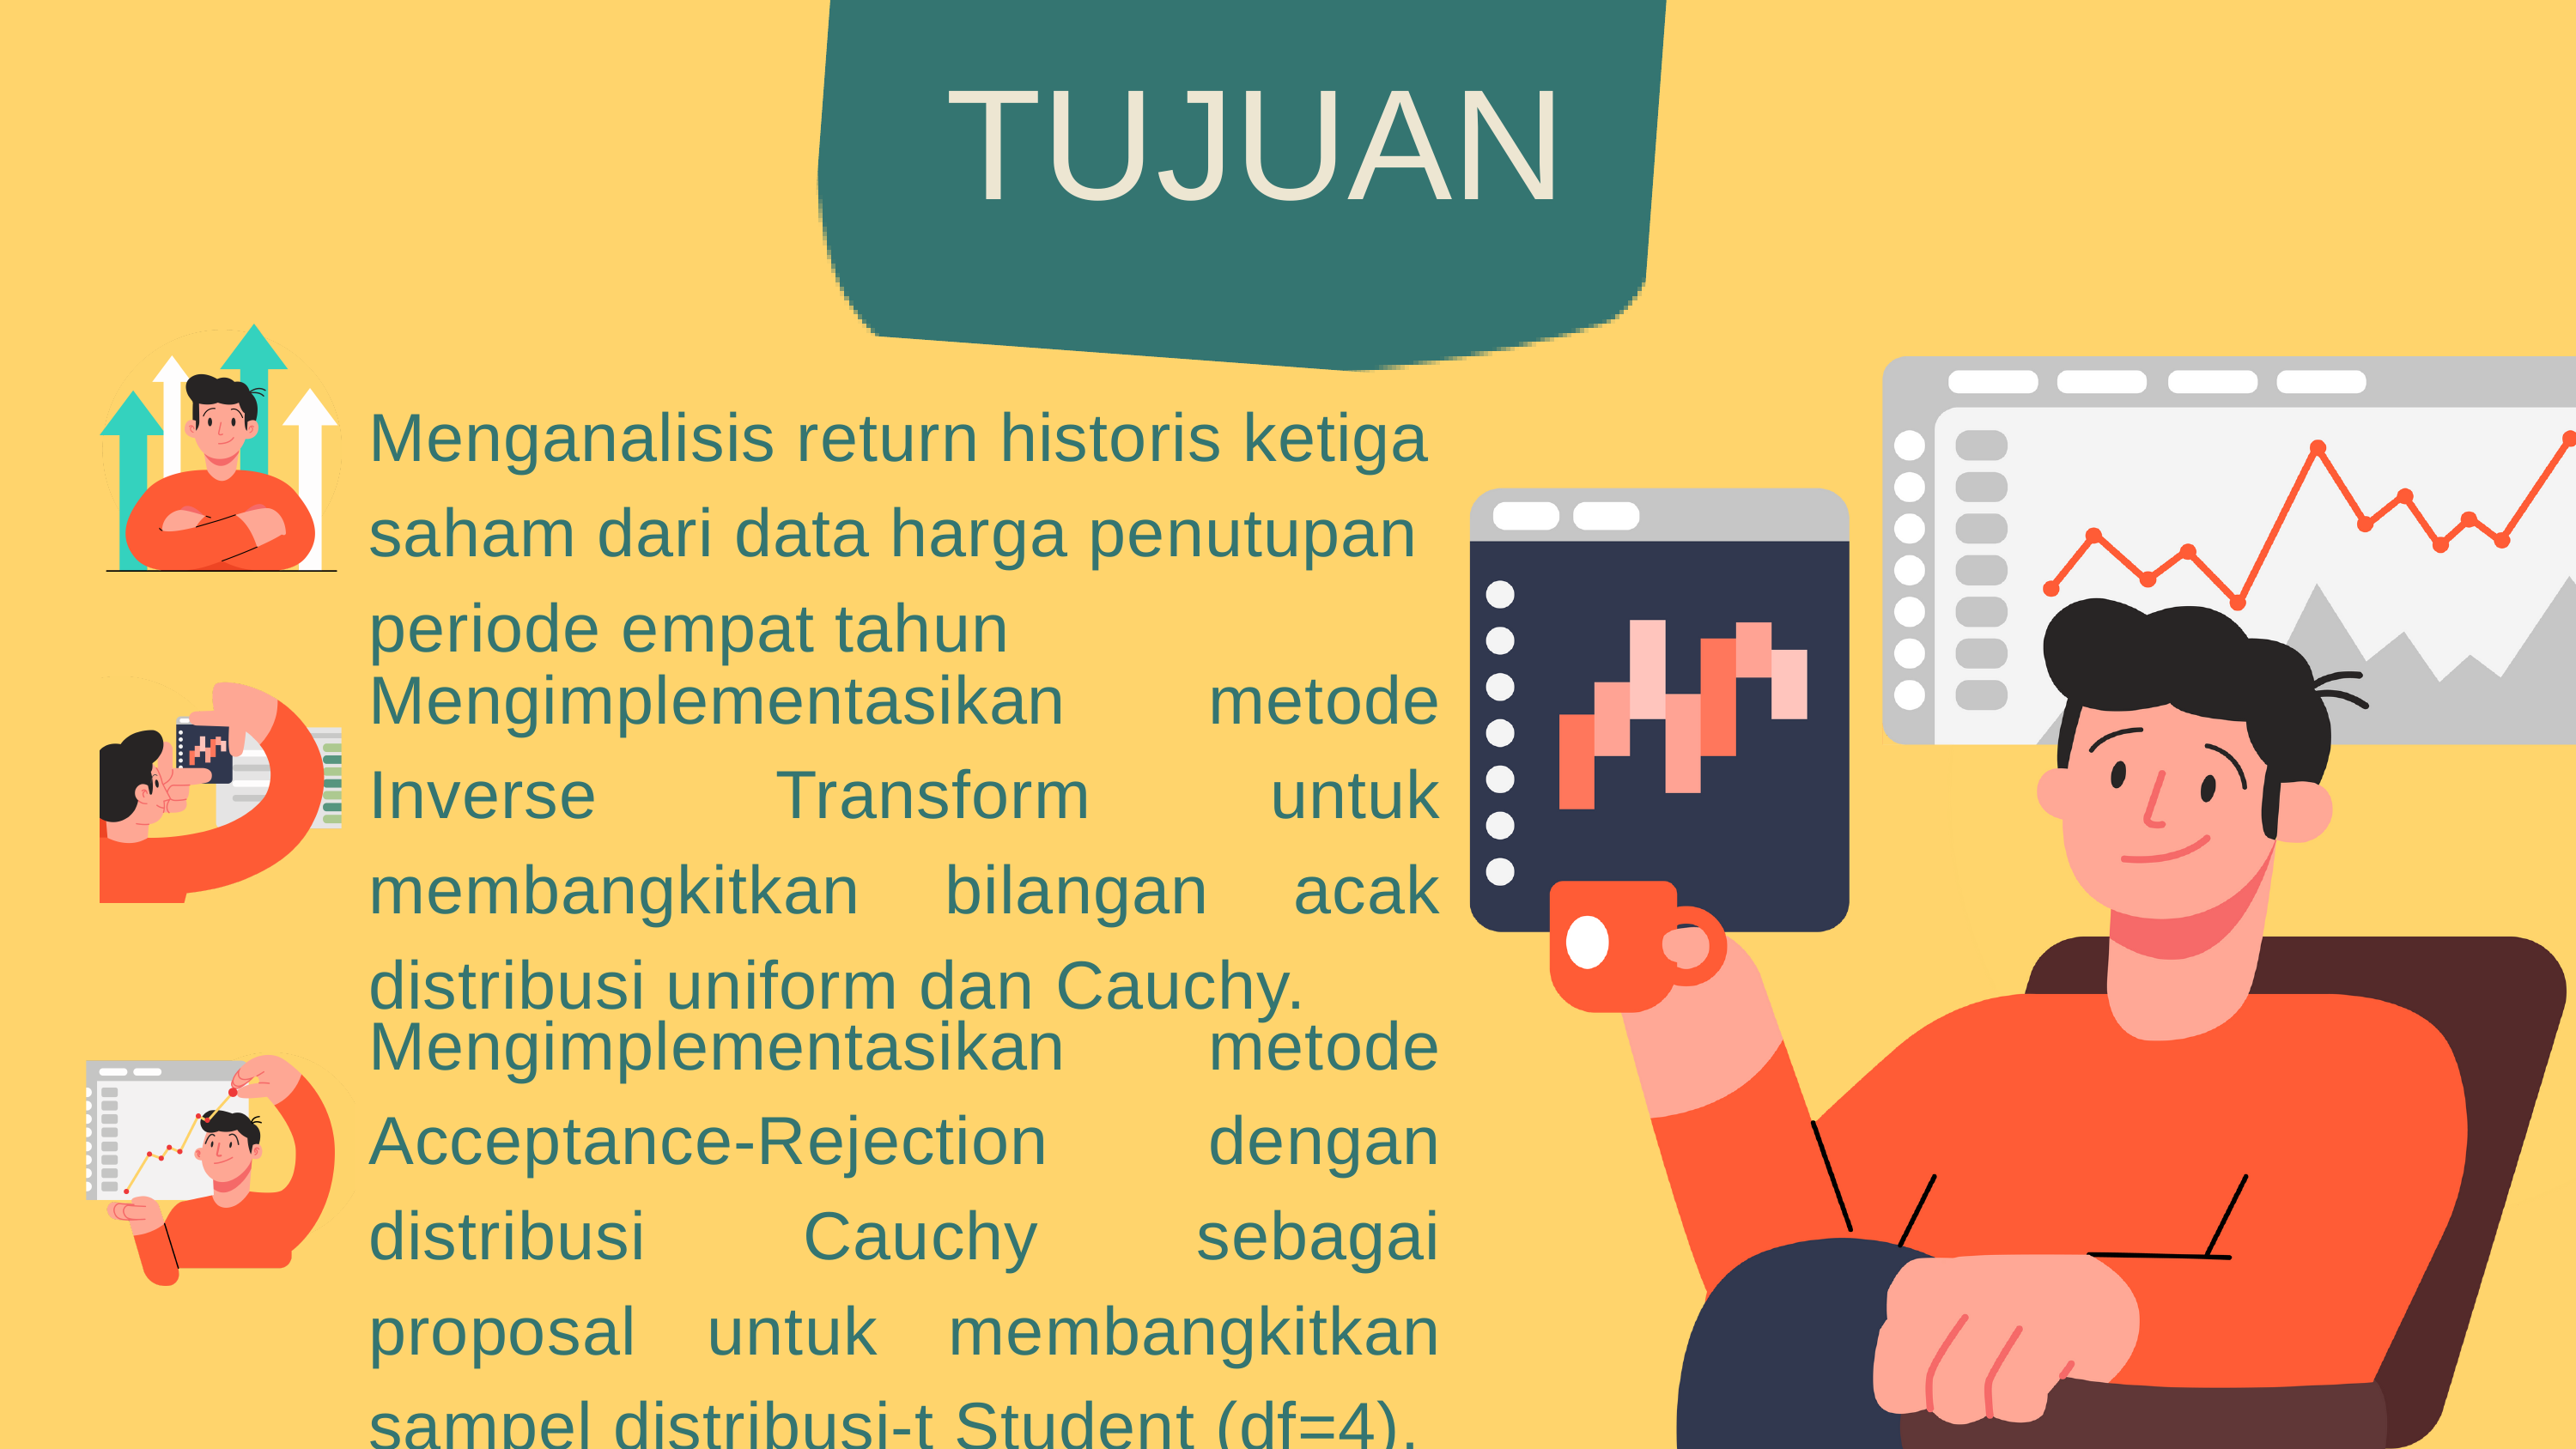

TUJUAN

Menganalisis return historis ketiga saham dari data harga penutupan periode empat tahun

Mengimplementasikan metode Inverse Transform untuk membangkitkan bilangan acak distribusi uniform dan Cauchy.

Mengimplementasikan metode Acceptance-Rejection dengan distribusi Cauchy sebagai proposal untuk membangkitkan sampel distribusi-t Student (df=4).